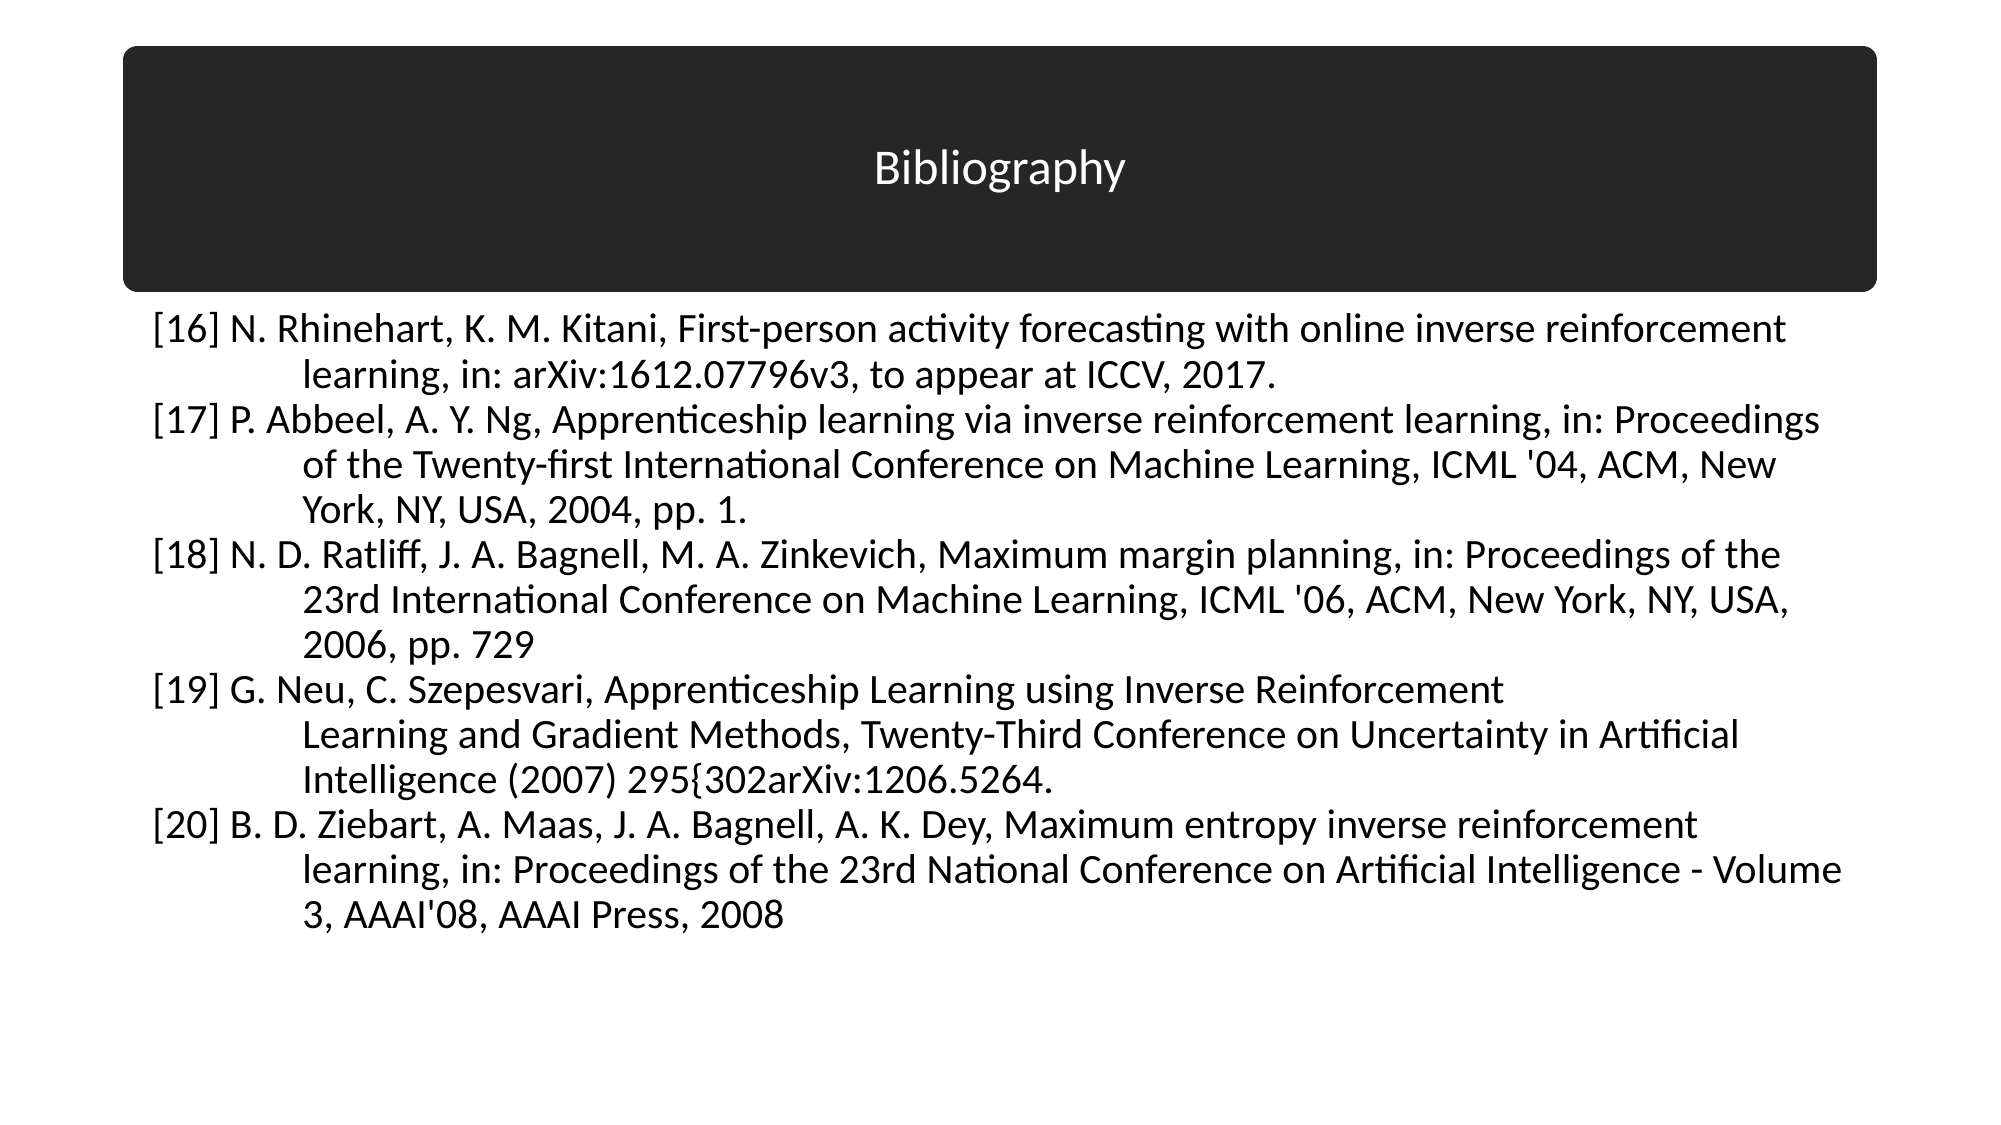

# Bibliography
[16] N. Rhinehart, K. M. Kitani, First-person activity forecasting with online inverse reinforcement
	learning, in: arXiv:1612.07796v3, to appear at ICCV, 2017.
[17] P. Abbeel, A. Y. Ng, Apprenticeship learning via inverse reinforcement learning, in: Proceedings
	of the Twenty-first International Conference on Machine Learning, ICML '04, ACM, New
	York, NY, USA, 2004, pp. 1.
[18] N. D. Ratliff, J. A. Bagnell, M. A. Zinkevich, Maximum margin planning, in: Proceedings of the
	23rd International Conference on Machine Learning, ICML '06, ACM, New York, NY, USA,
	2006, pp. 729
[19] G. Neu, C. Szepesvari, Apprenticeship Learning using Inverse Reinforcement
	Learning and Gradient Methods, Twenty-Third Conference on Uncertainty in Artificial
	Intelligence (2007) 295{302arXiv:1206.5264.
[20] B. D. Ziebart, A. Maas, J. A. Bagnell, A. K. Dey, Maximum entropy inverse reinforcement
	learning, in: Proceedings of the 23rd National Conference on Artificial Intelligence - Volume
	3, AAAI'08, AAAI Press, 2008